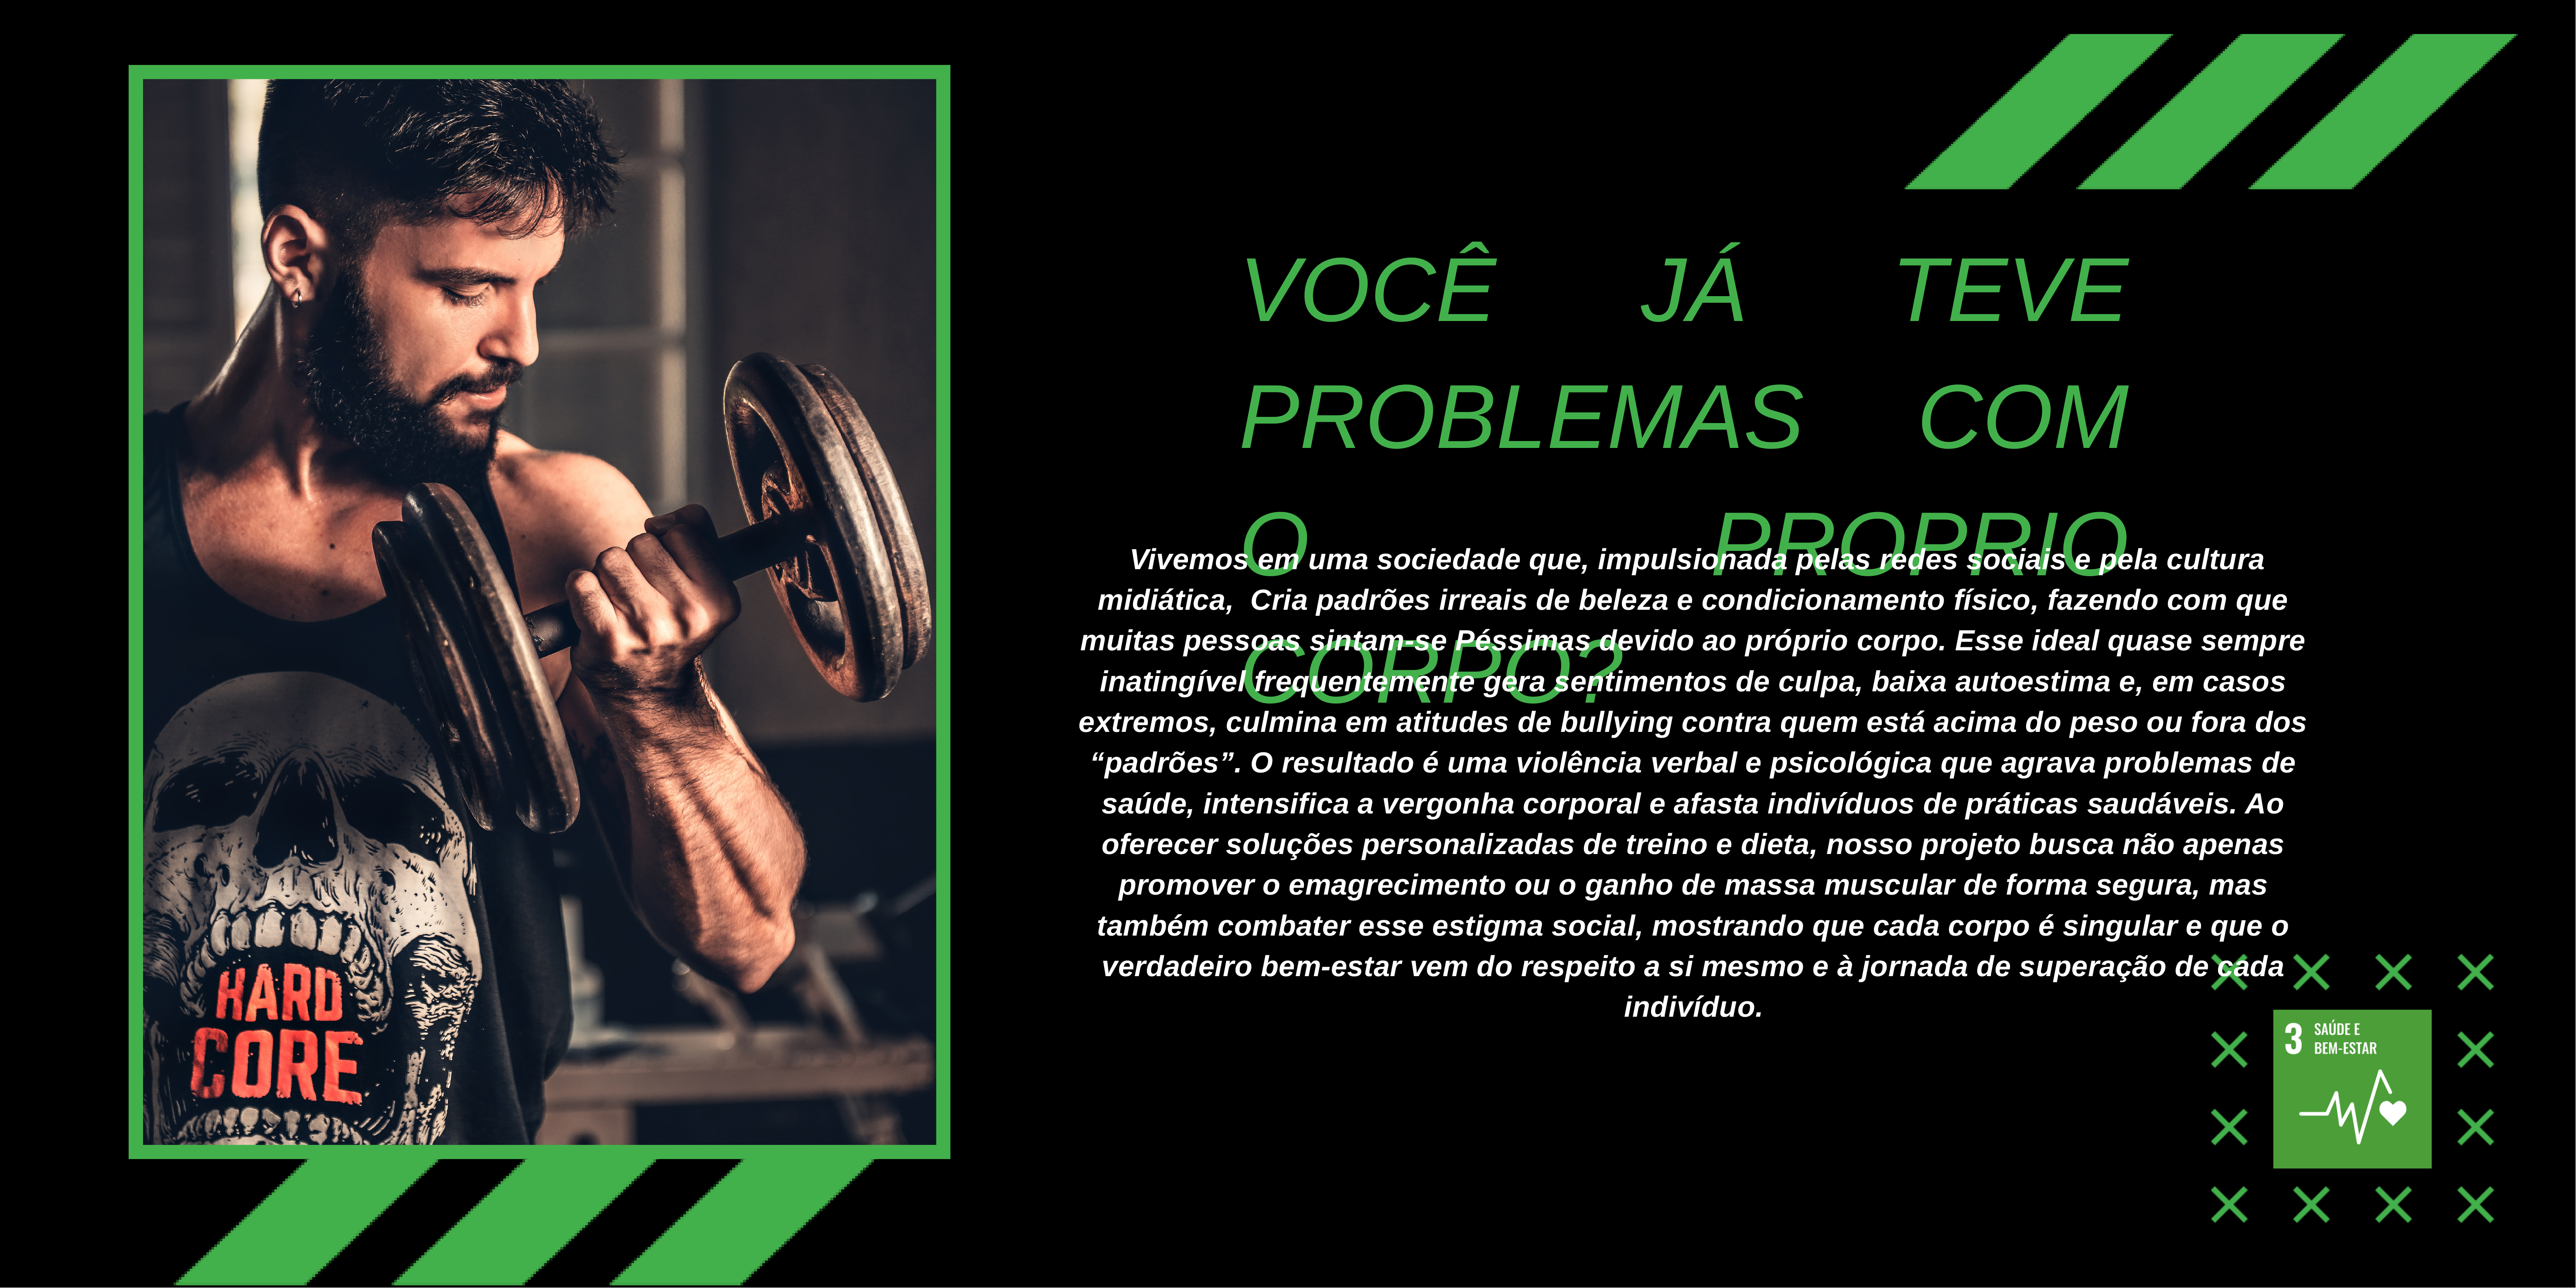

VOCÊ JÁ TEVE PROBLEMAS COM O PROPRIO CORPO?

 Vivemos em uma sociedade que, impulsionada pelas redes sociais e pela cultura midiática,  Cria padrões irreais de beleza e condicionamento físico, fazendo com que muitas pessoas sintam-se Péssimas devido ao próprio corpo. Esse ideal quase sempre inatingível frequentemente gera sentimentos de culpa, baixa autoestima e, em casos extremos, culmina em atitudes de bullying contra quem está acima do peso ou fora dos “padrões”. O resultado é uma violência verbal e psicológica que agrava problemas de saúde, intensifica a vergonha corporal e afasta indivíduos de práticas saudáveis. Ao oferecer soluções personalizadas de treino e dieta, nosso projeto busca não apenas promover o emagrecimento ou o ganho de massa muscular de forma segura, mas também combater esse estigma social, mostrando que cada corpo é singular e que o verdadeiro bem‐estar vem do respeito a si mesmo e à jornada de superação de cada indivíduo.